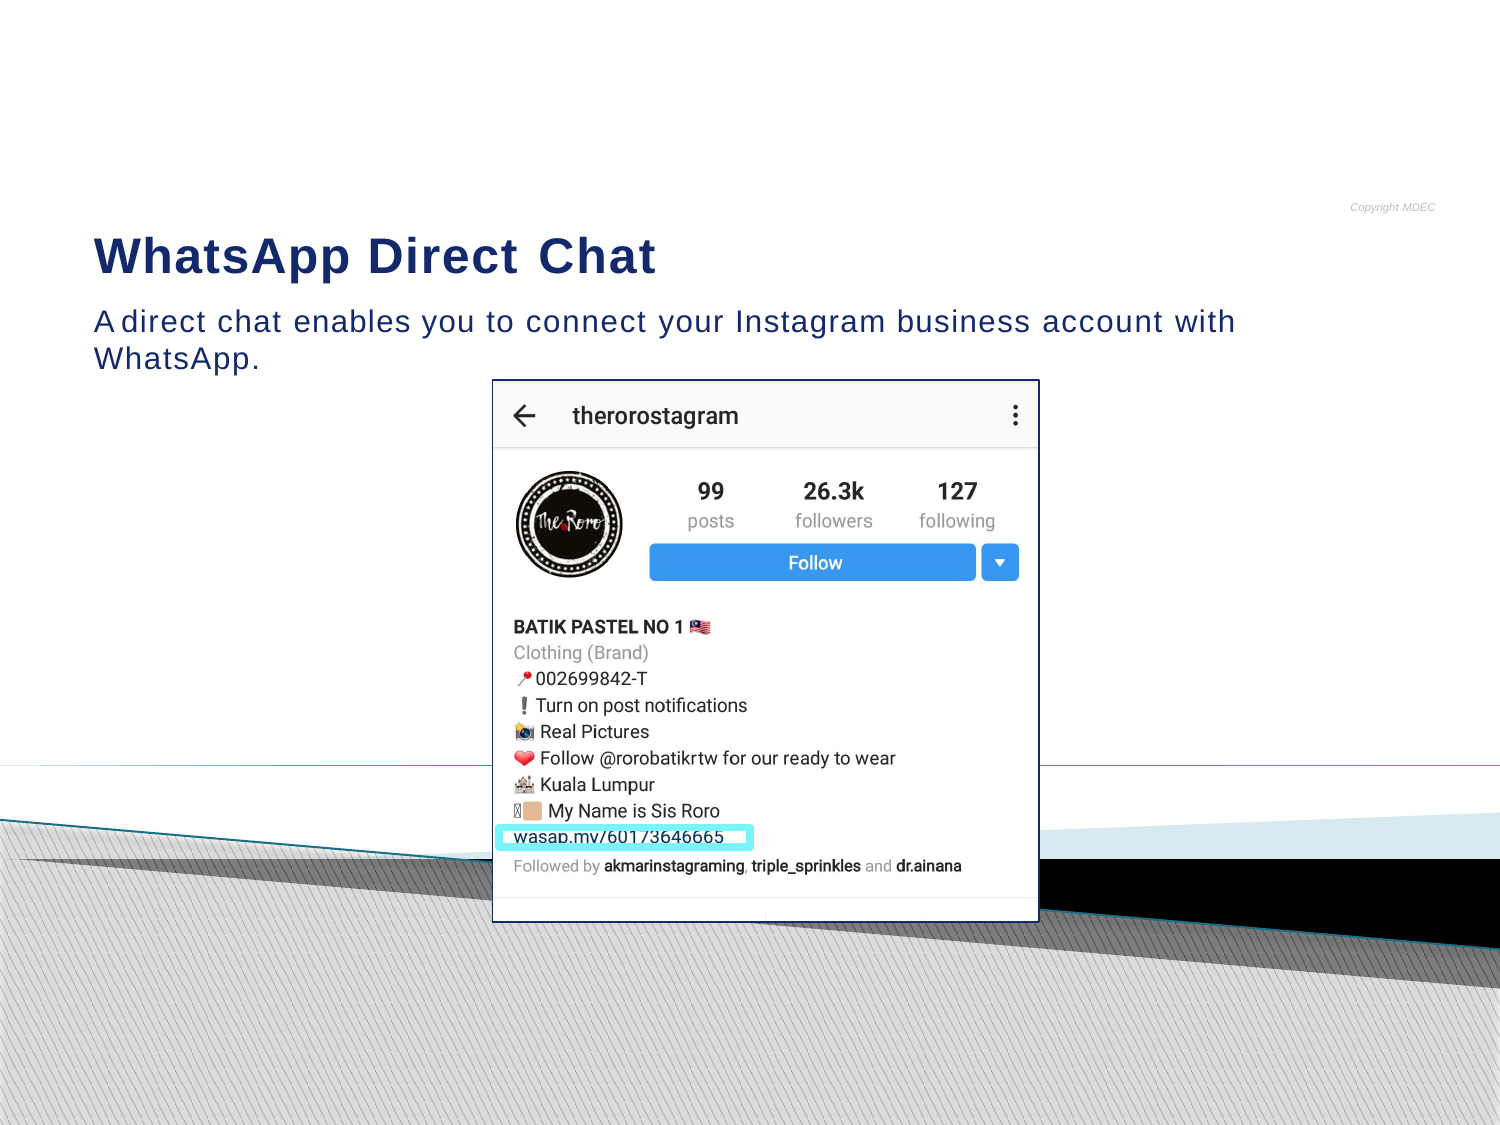

Copyright MDEC
WhatsApp Direct Chat
A direct chat enables you to connect your Instagram business account with WhatsApp.